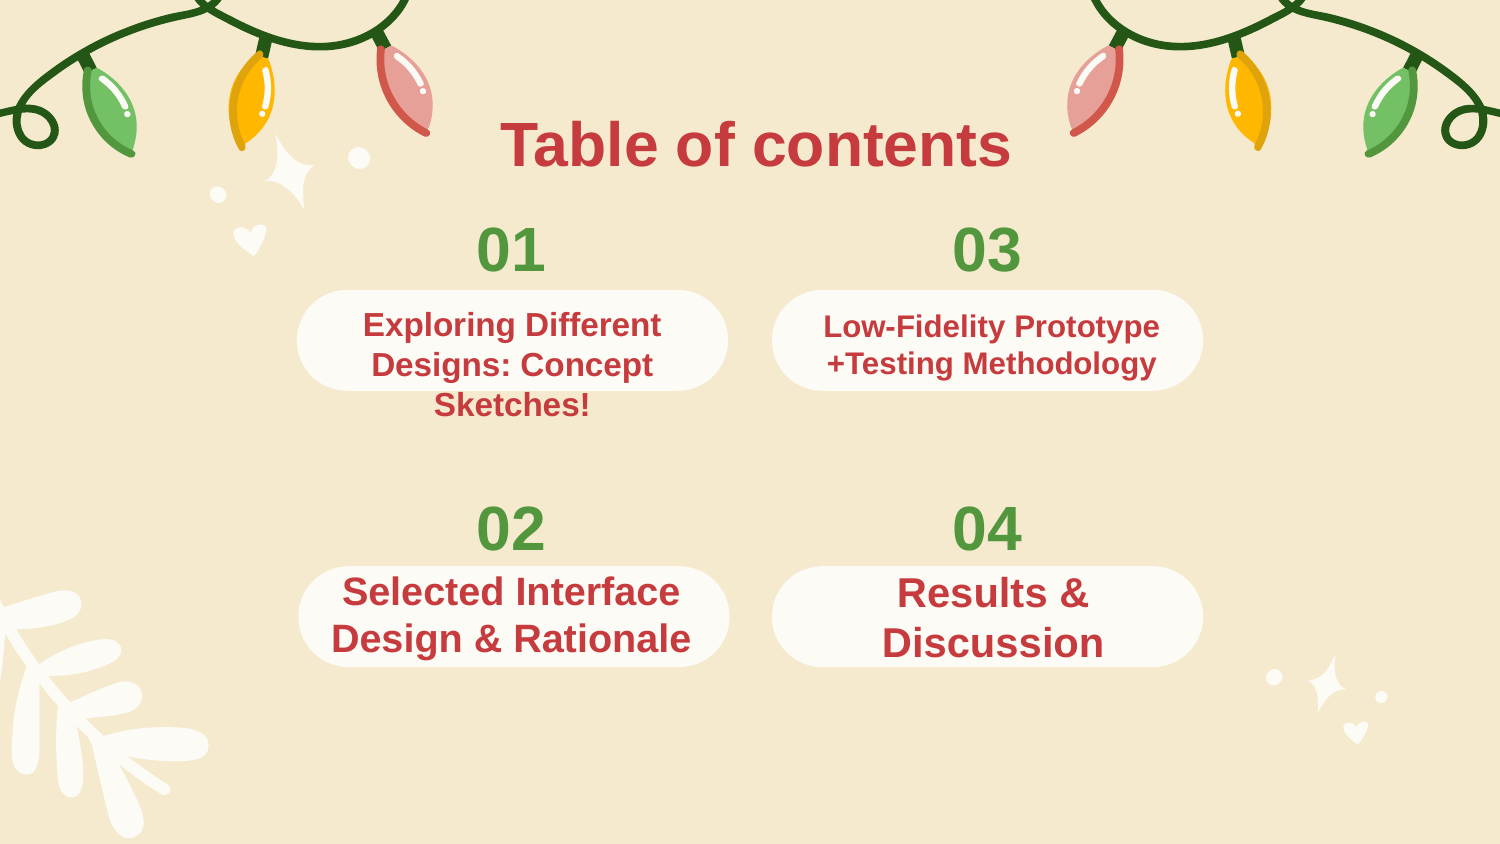

Table of contents
# 01
03
Exploring Different Designs: Concept Sketches!

 Low-Fidelity Prototype
 +Testing Methodology
02
04
Selected Interface
Design & Rationale
 Results &
 Discussion